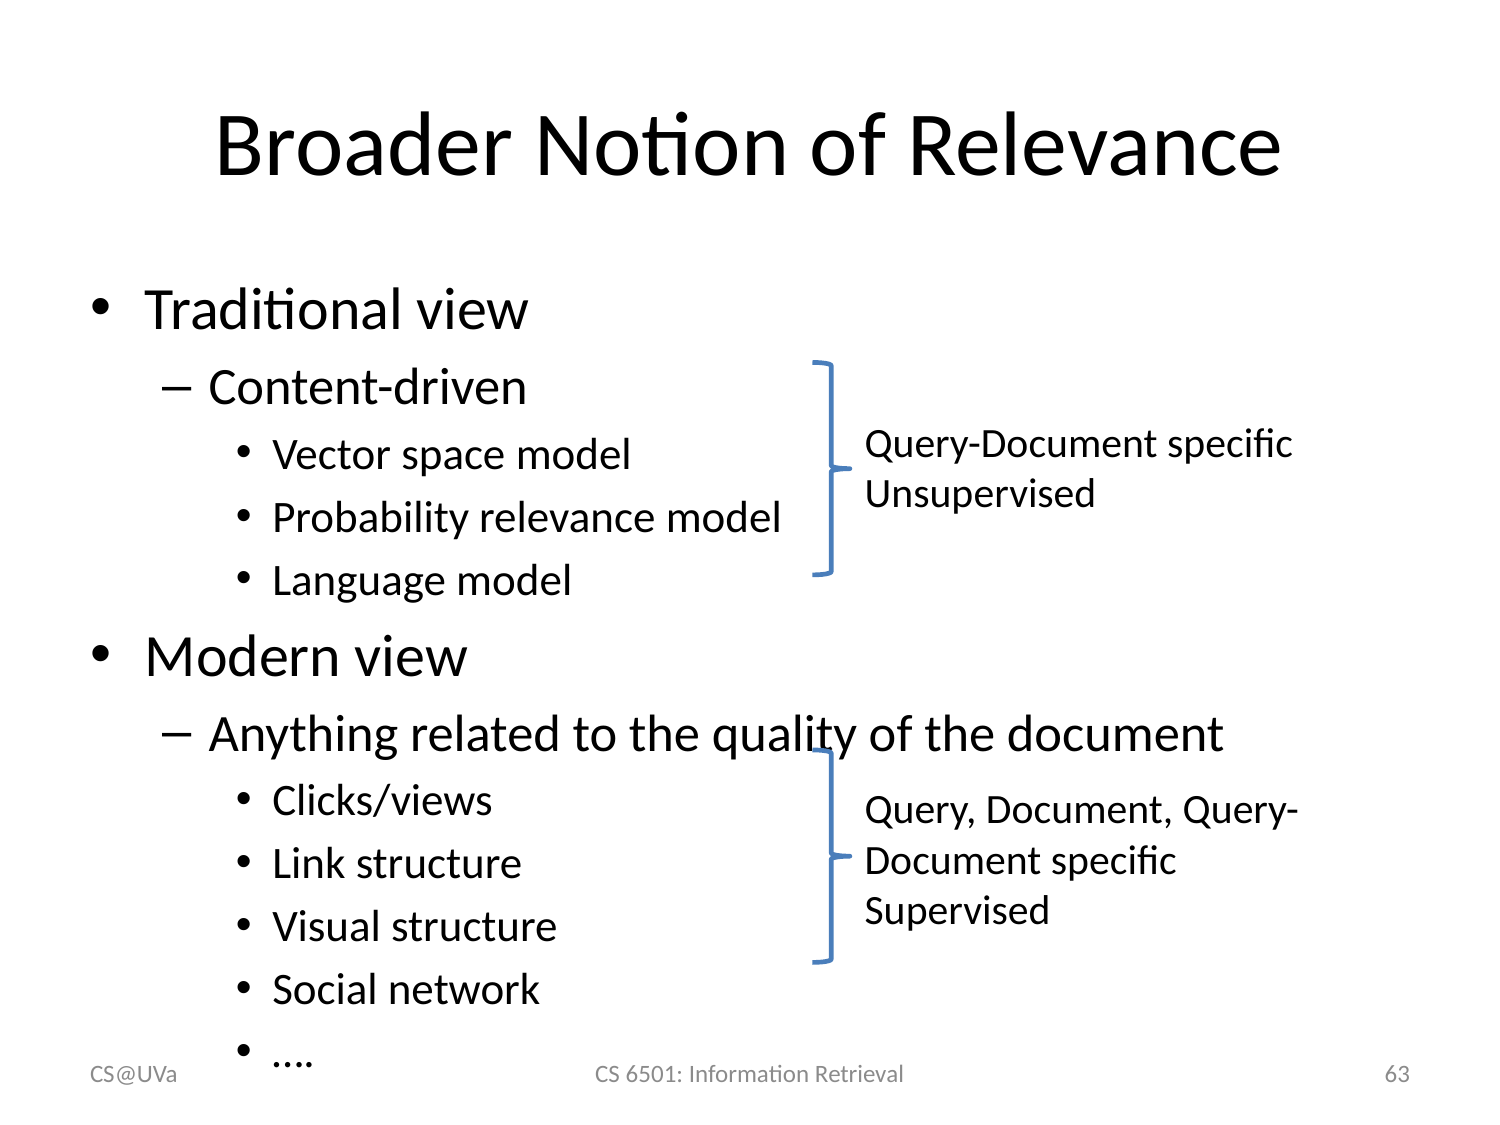

# Broader Notion of Relevance
Traditional view
Content-driven
Vector space model
Probability relevance model
Language model
Modern view
Anything related to the quality of the document
Clicks/views
Link structure
Visual structure
Social network
….

Query-Document specific
Unsupervised

Query, Document, Query-Document specific
Supervised
CS@UVa
CS 6501: Information Retrieval
63